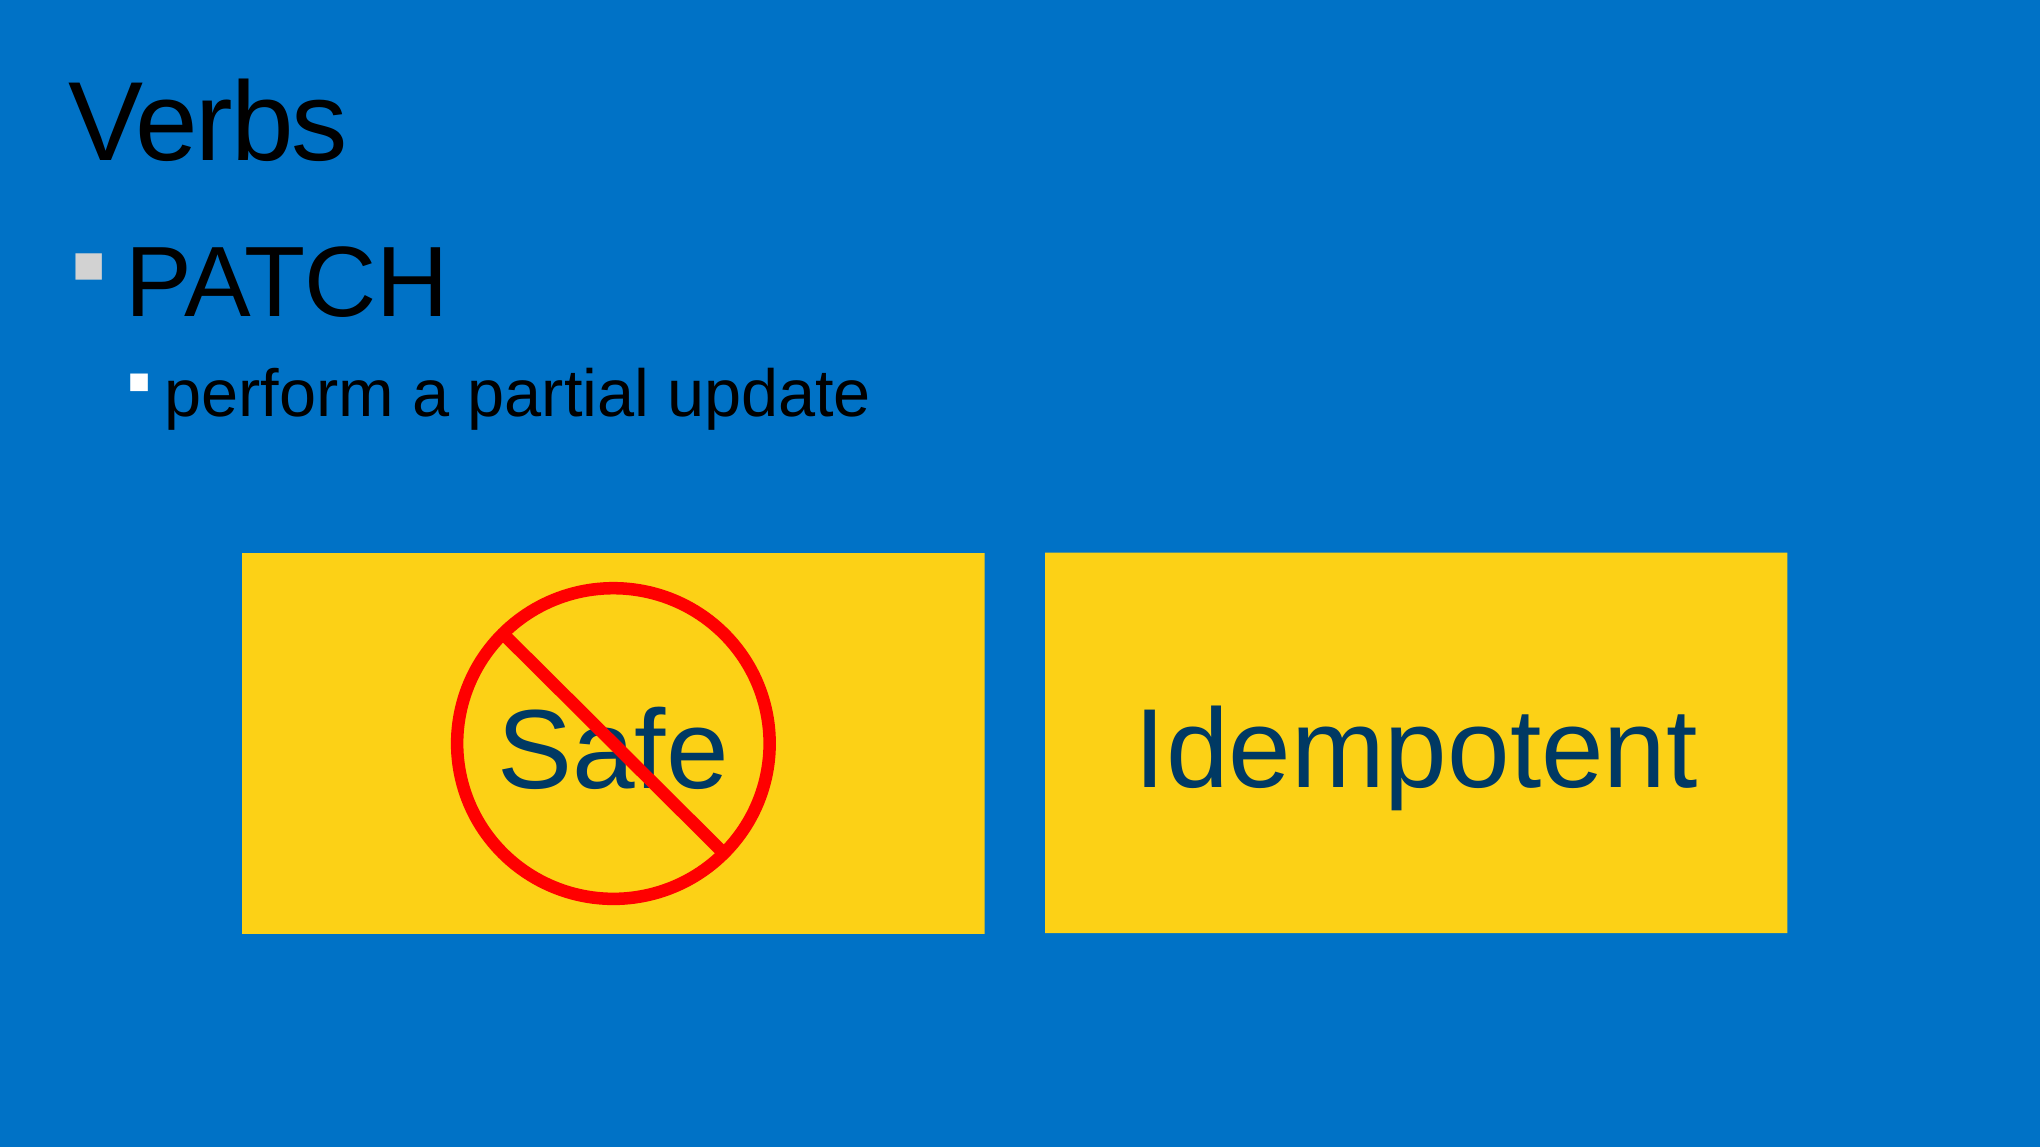

# Verbs
PATCH
perform a partial update
Idempotent
Safe